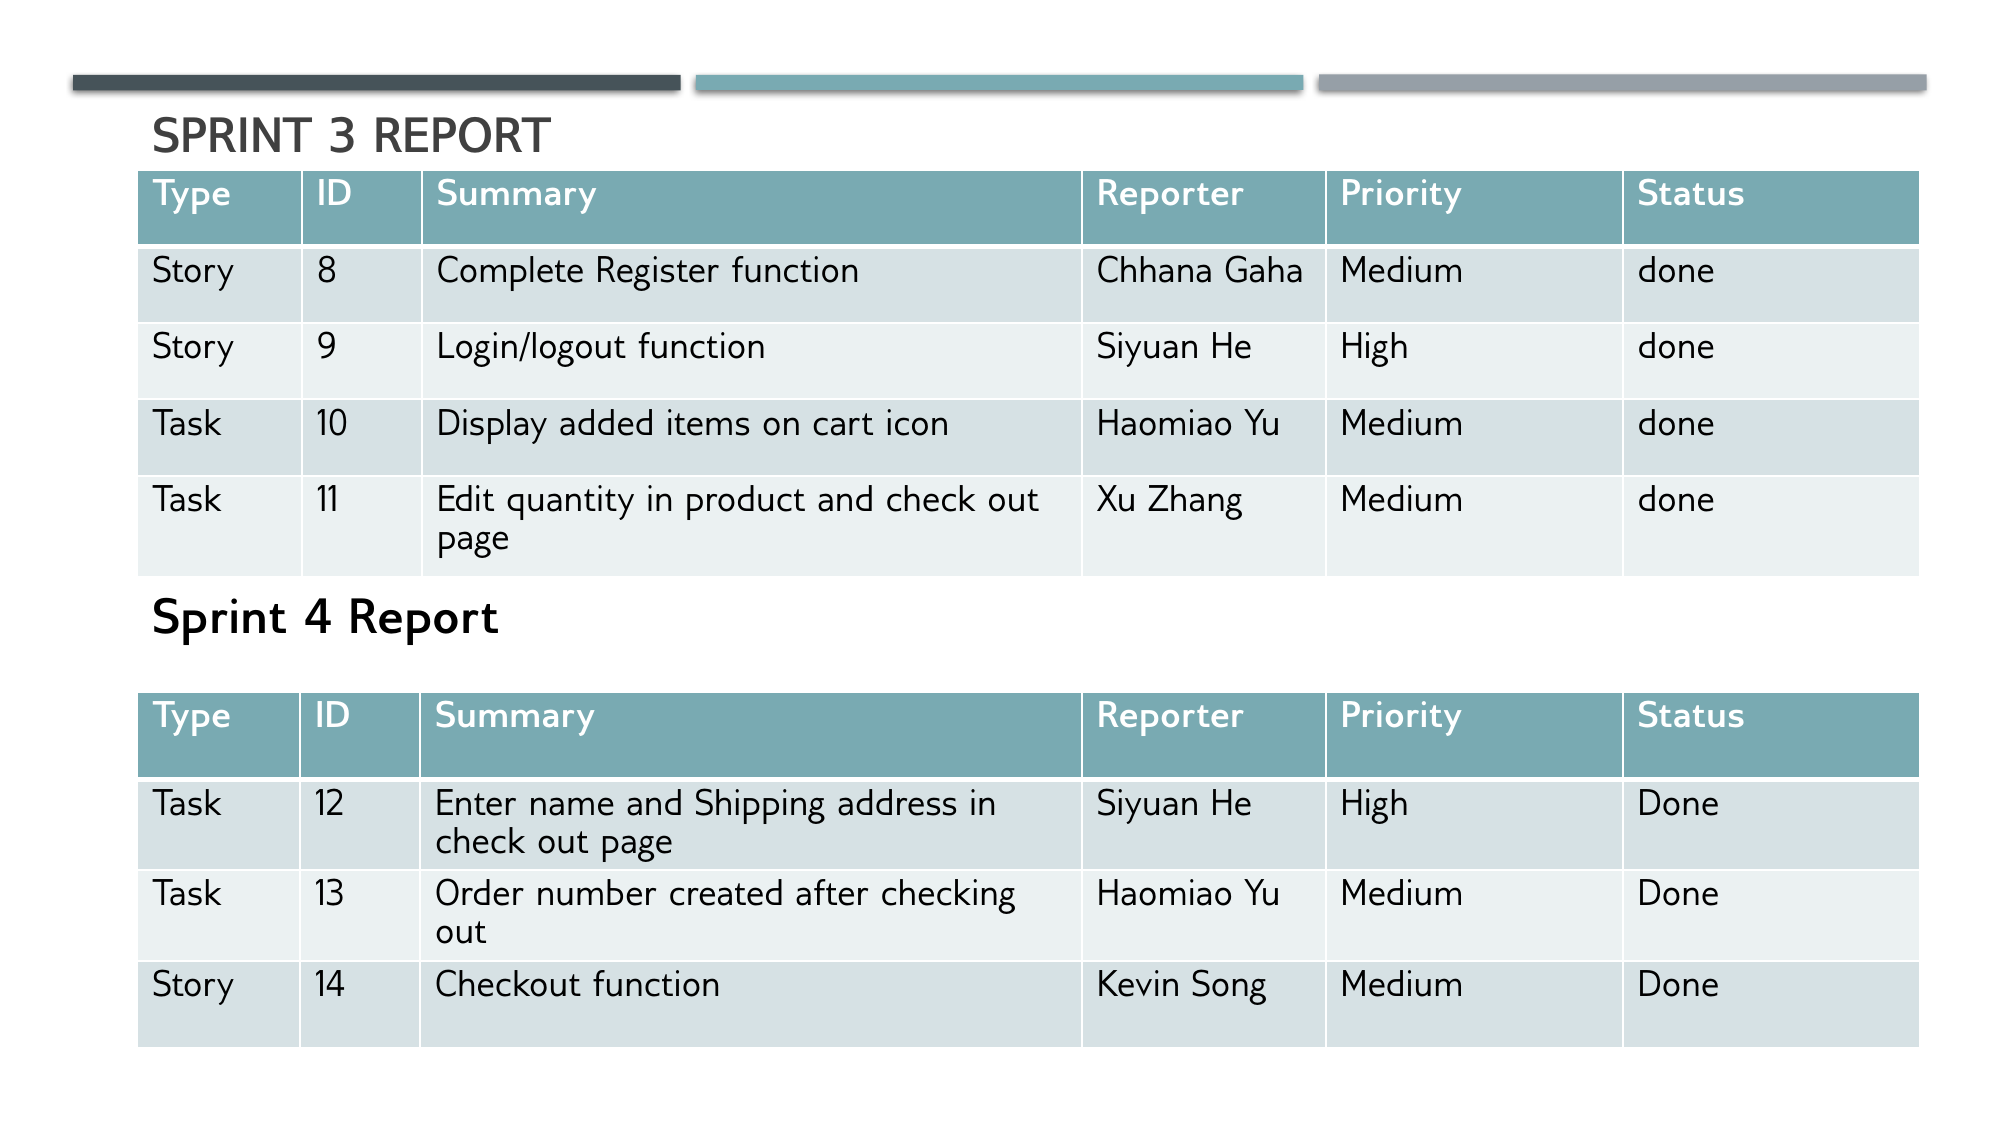

# Sprint 3 Report
| Type | ID | Summary | Reporter | Priority | Status |
| --- | --- | --- | --- | --- | --- |
| Story | 8 | Complete Register function | Chhana Gaha | Medium | done |
| Story | 9 | Login/logout function | Siyuan He | High | done |
| Task | 10 | Display added items on cart icon | Haomiao Yu | Medium | done |
| Task | 11 | Edit quantity in product and check out page | Xu Zhang | Medium | done |
Sprint 4 Report
| Type | ID | Summary | Reporter | Priority | Status |
| --- | --- | --- | --- | --- | --- |
| Task | 12 | Enter name and Shipping address in check out page | Siyuan He | High | Done |
| Task | 13 | Order number created after checking out | Haomiao Yu | Medium | Done |
| Story | 14 | Checkout function | Kevin Song | Medium | Done |